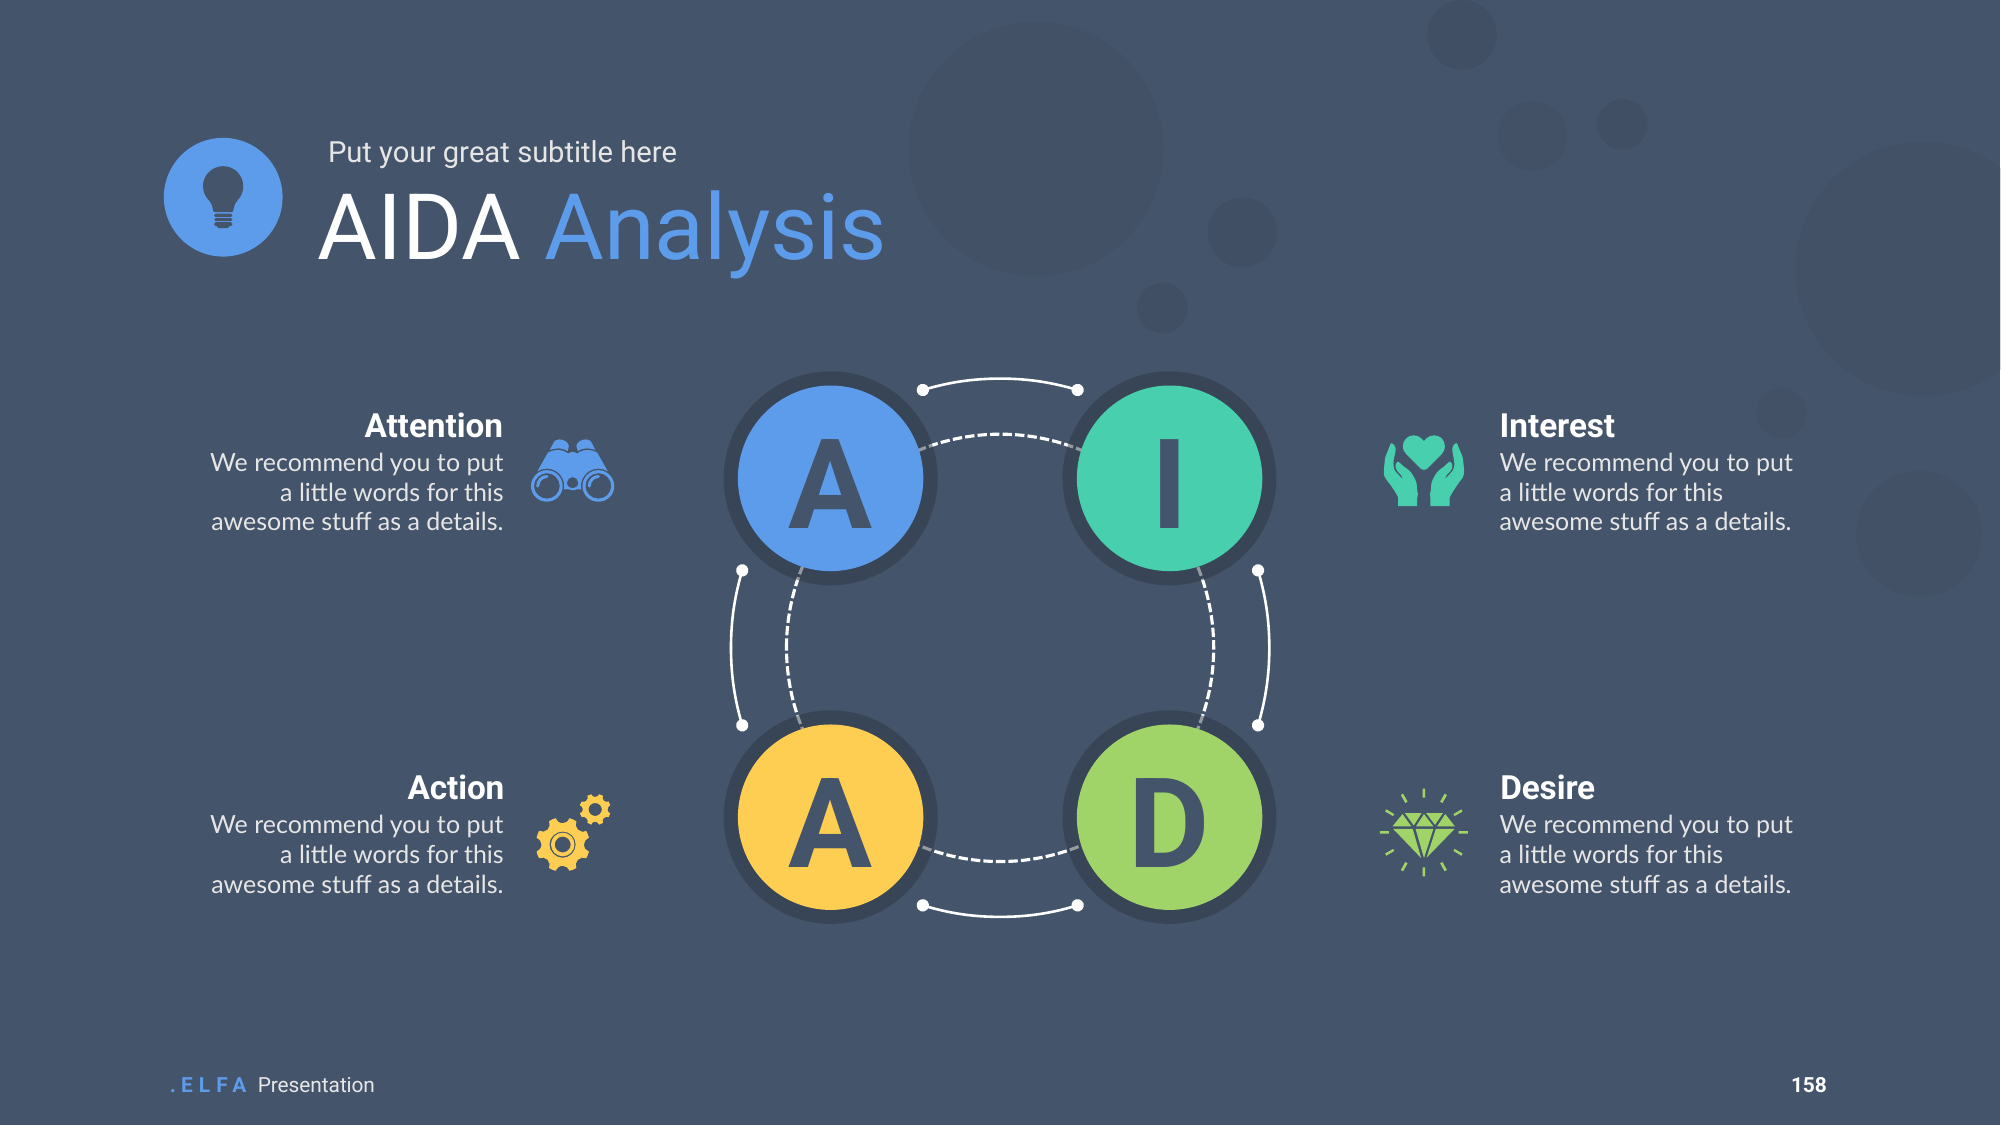

Put your great subtitle here

AIDA Analysis

A

I

Attention
We recommend you to put a little words for this awesome stuff as a details.
Interest
We recommend you to put a little words for this awesome stuff as a details.

A

D
Action
We recommend you to put a little words for this awesome stuff as a details.
Desire
We recommend you to put a little words for this awesome stuff as a details.